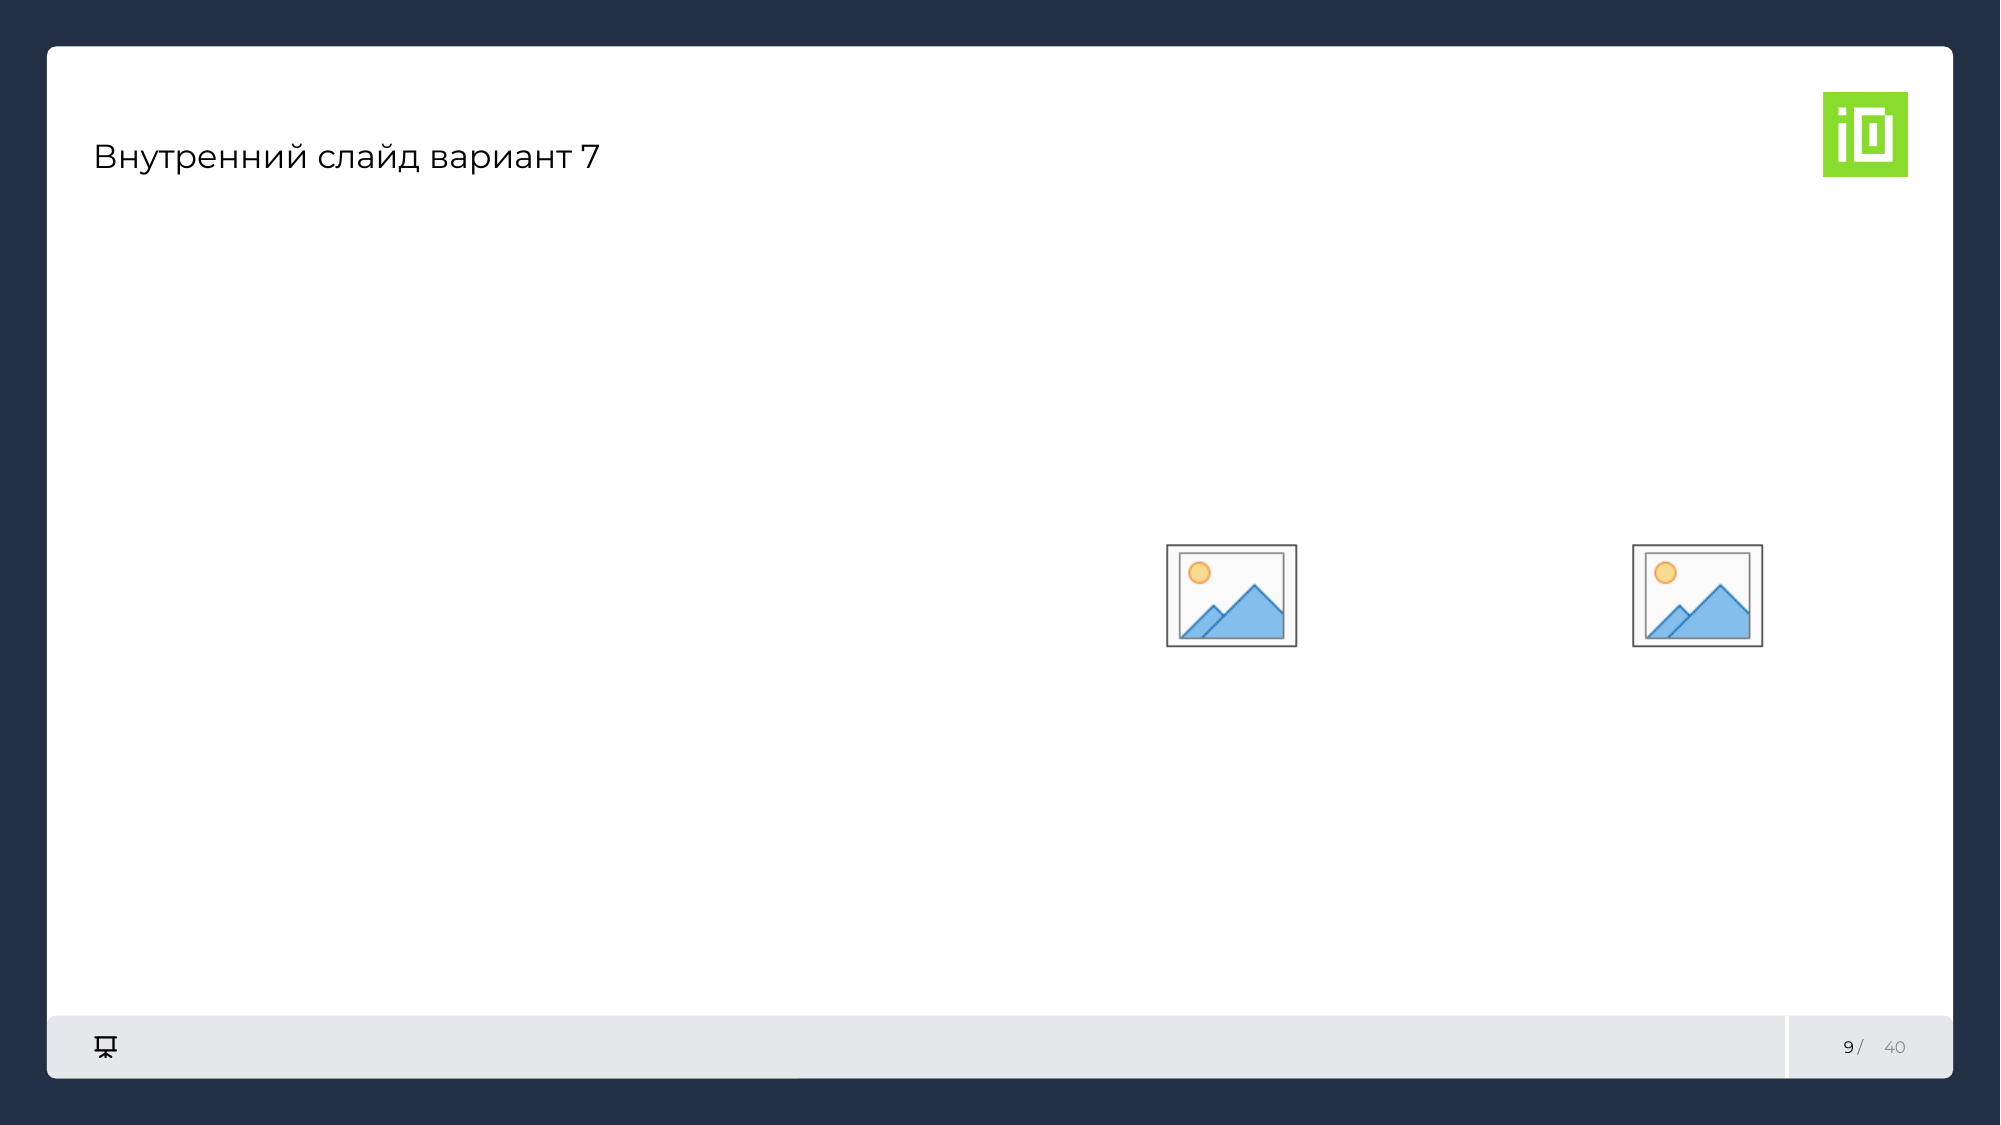

# Внутренний слайд вариант 7

9
40